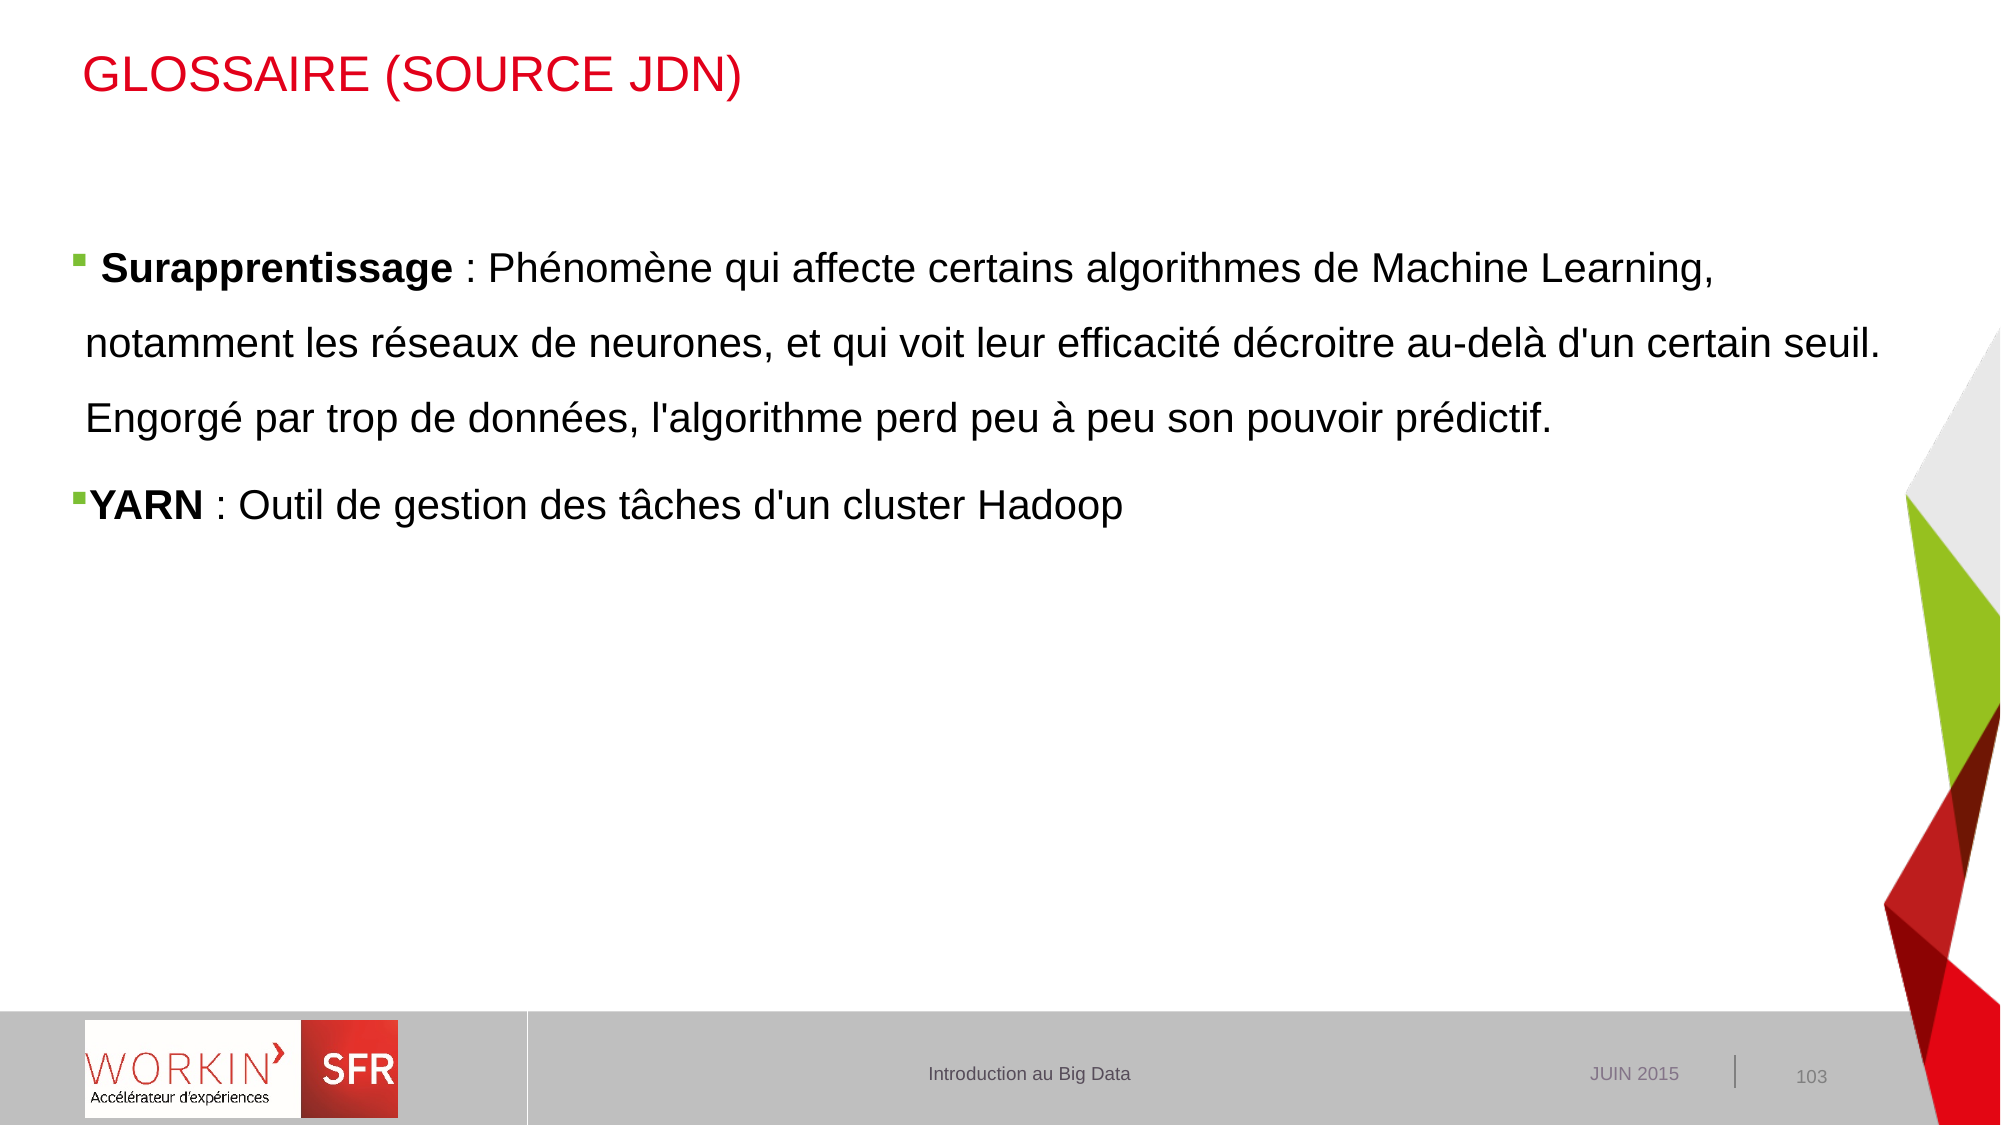

# Glossaire (source JDN)
 Surapprentissage : Phénomène qui affecte certains algorithmes de Machine Learning, notamment les réseaux de neurones, et qui voit leur efficacité décroitre au-delà d'un certain seuil. Engorgé par trop de données, l'algorithme perd peu à peu son pouvoir prédictif.
YARN : Outil de gestion des tâches d'un cluster Hadoop

JUIN 2015
103